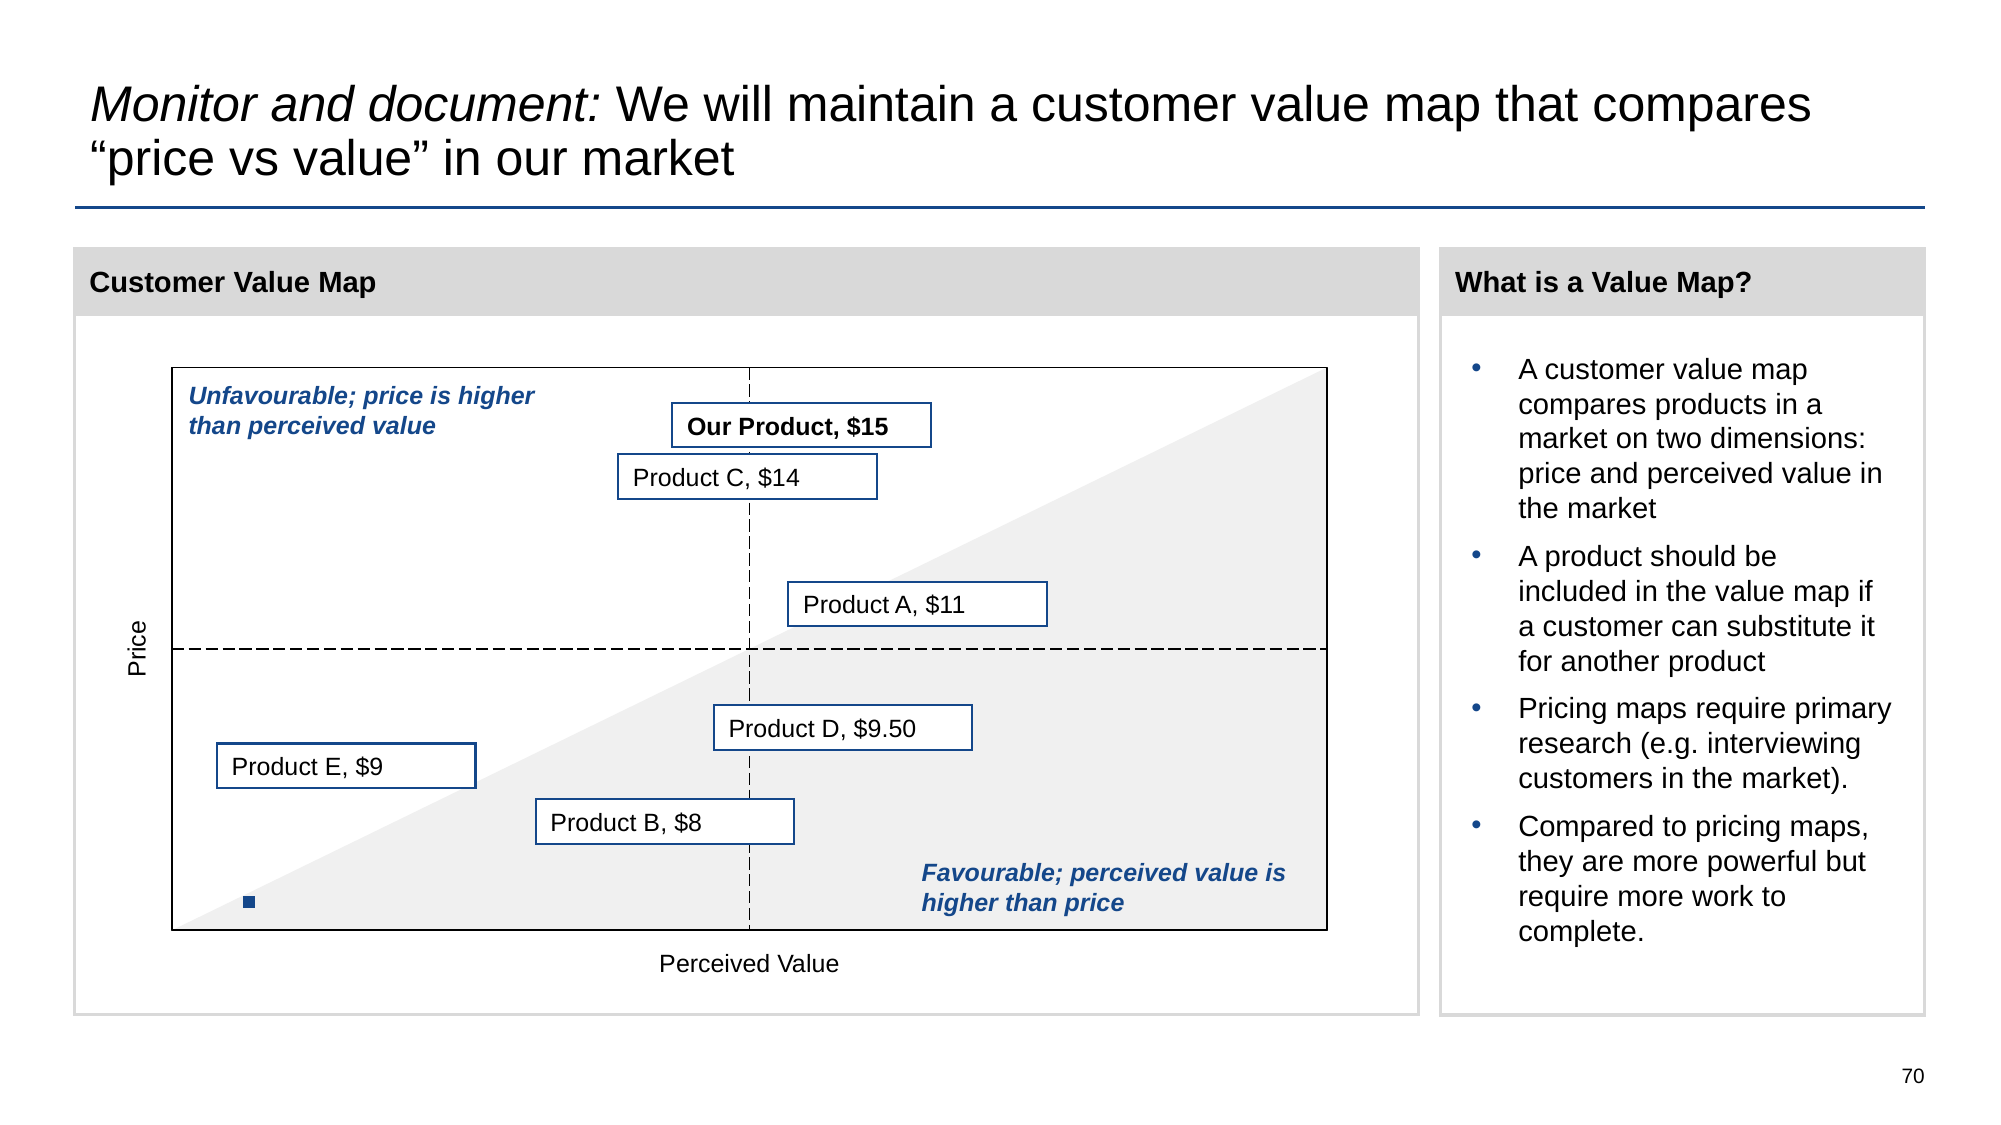

# Monitor and document: We will maintain a customer value map that compares “price vs value” in our market

What is a Value Map?

Customer Value Map
A customer value map compares products in a market on two dimensions: price and perceived value in the market
A product should be included in the value map if a customer can substitute it for another product
Pricing maps require primary research (e.g. interviewing customers in the market).
Compared to pricing maps, they are more powerful but require more work to complete.

### Chart

| Category |  |
|---|---|
Unfavourable; price is higher than perceived value
Our Product, $15
Product C, $14
Product A, $11
Price
Product D, $9.50
Product E, $9
Product B, $8
Favourable; perceived value is higher than price
Perceived Value